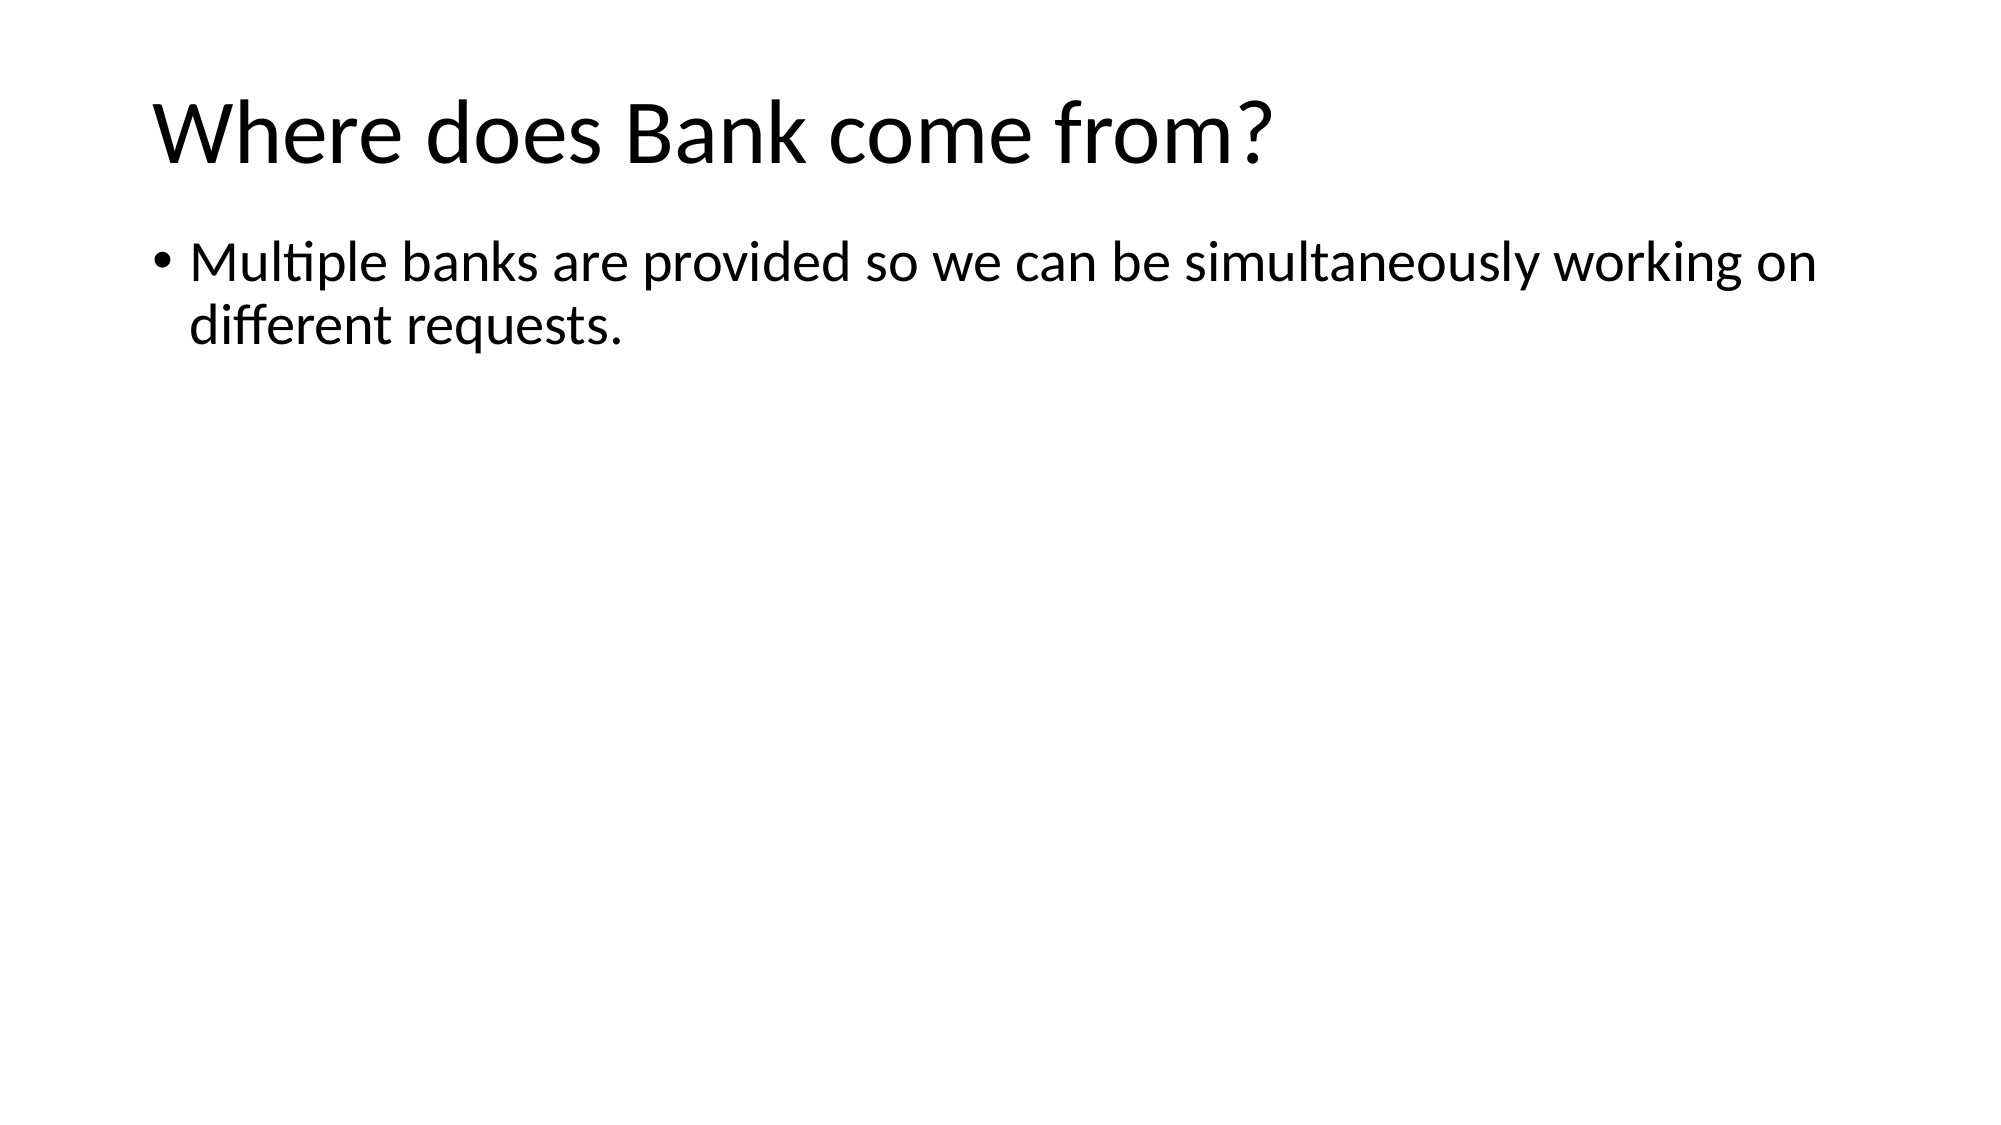

# Where does Bank come from?
Multiple banks are provided so we can be simultaneously working on different requests.